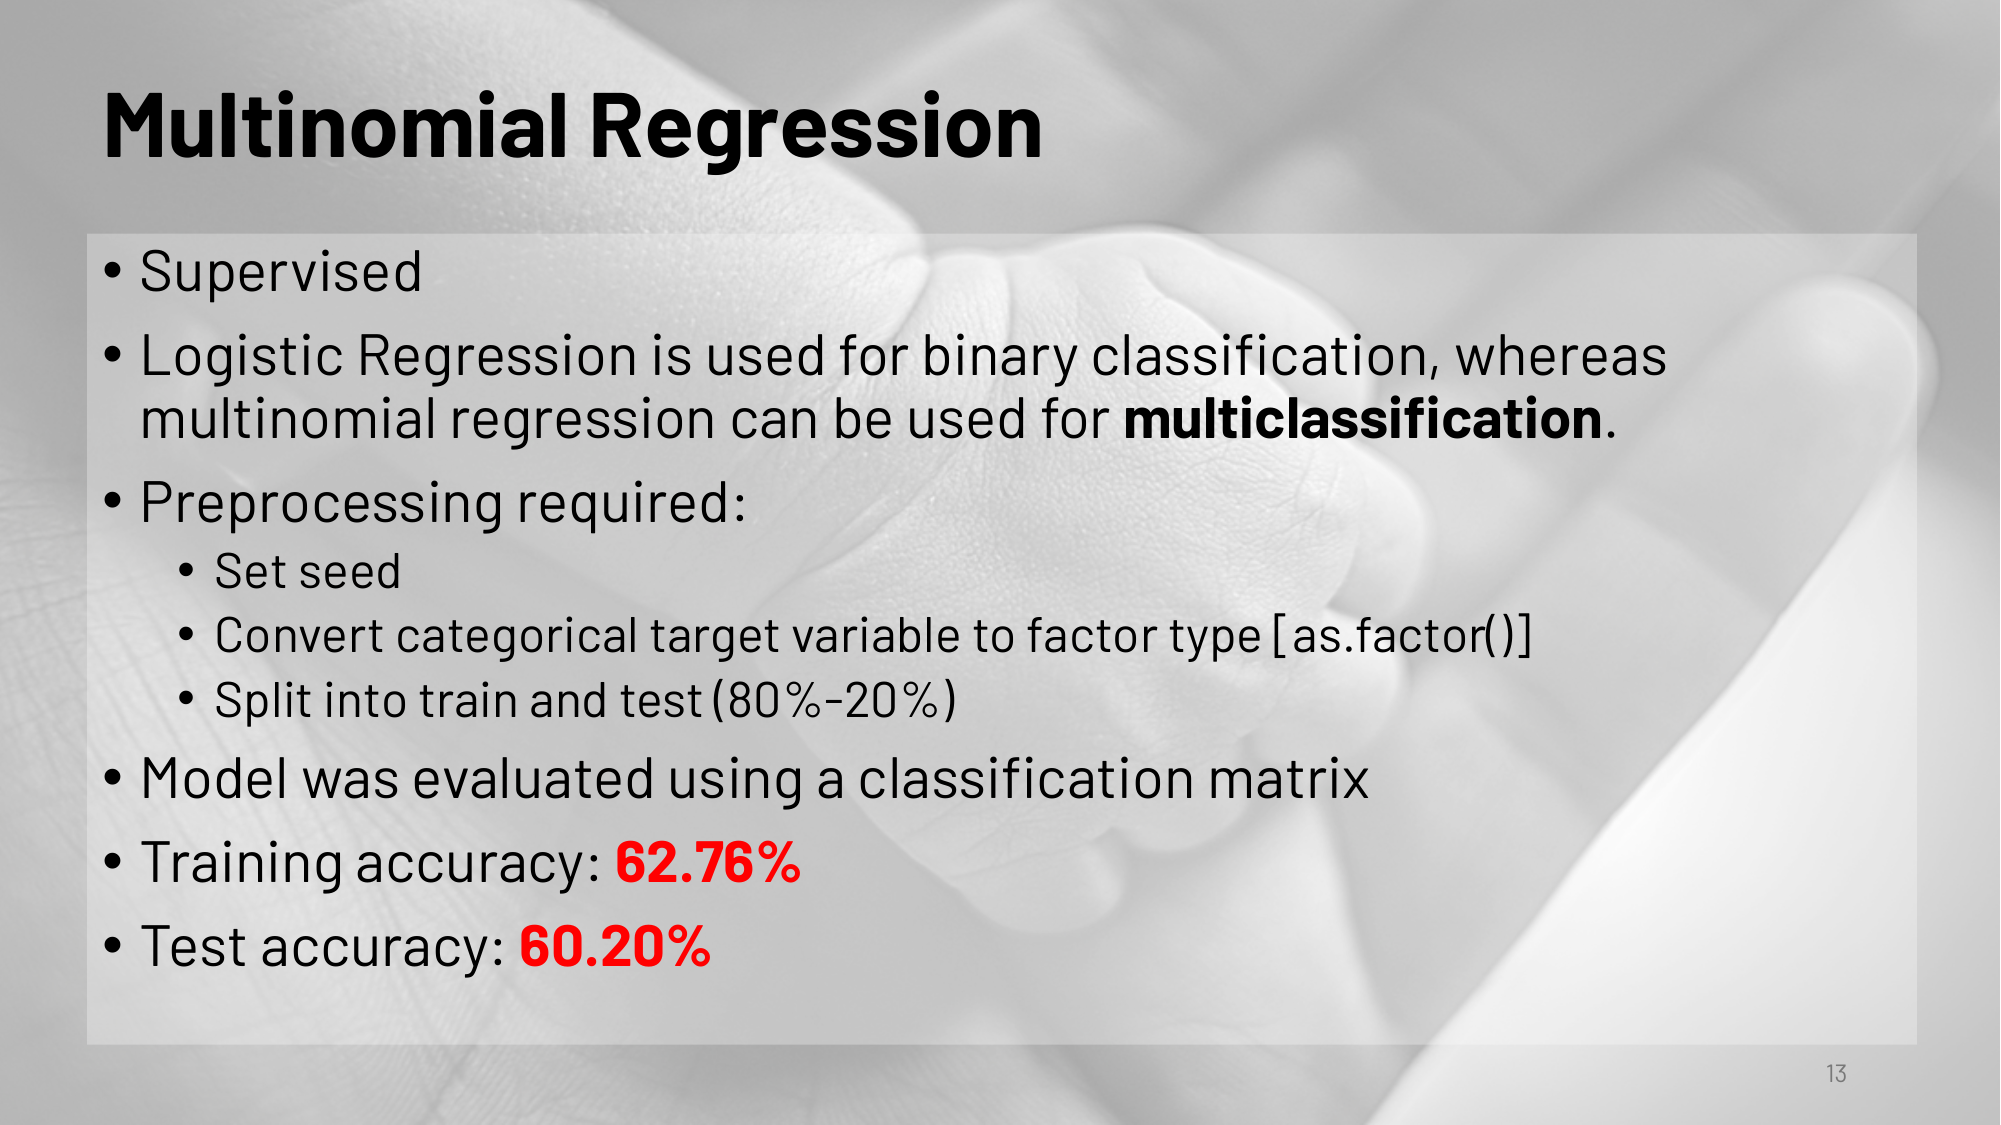

# Multinomial Regression
Supervised
Logistic Regression is used for binary classification, whereas multinomial regression can be used for multiclassification.
Preprocessing required:
Set seed
Convert categorical target variable to factor type [as.factor()]
Split into train and test (80%-20%)
Model was evaluated using a classification matrix
Training accuracy: 62.76%
Test accuracy: 60.20%
13